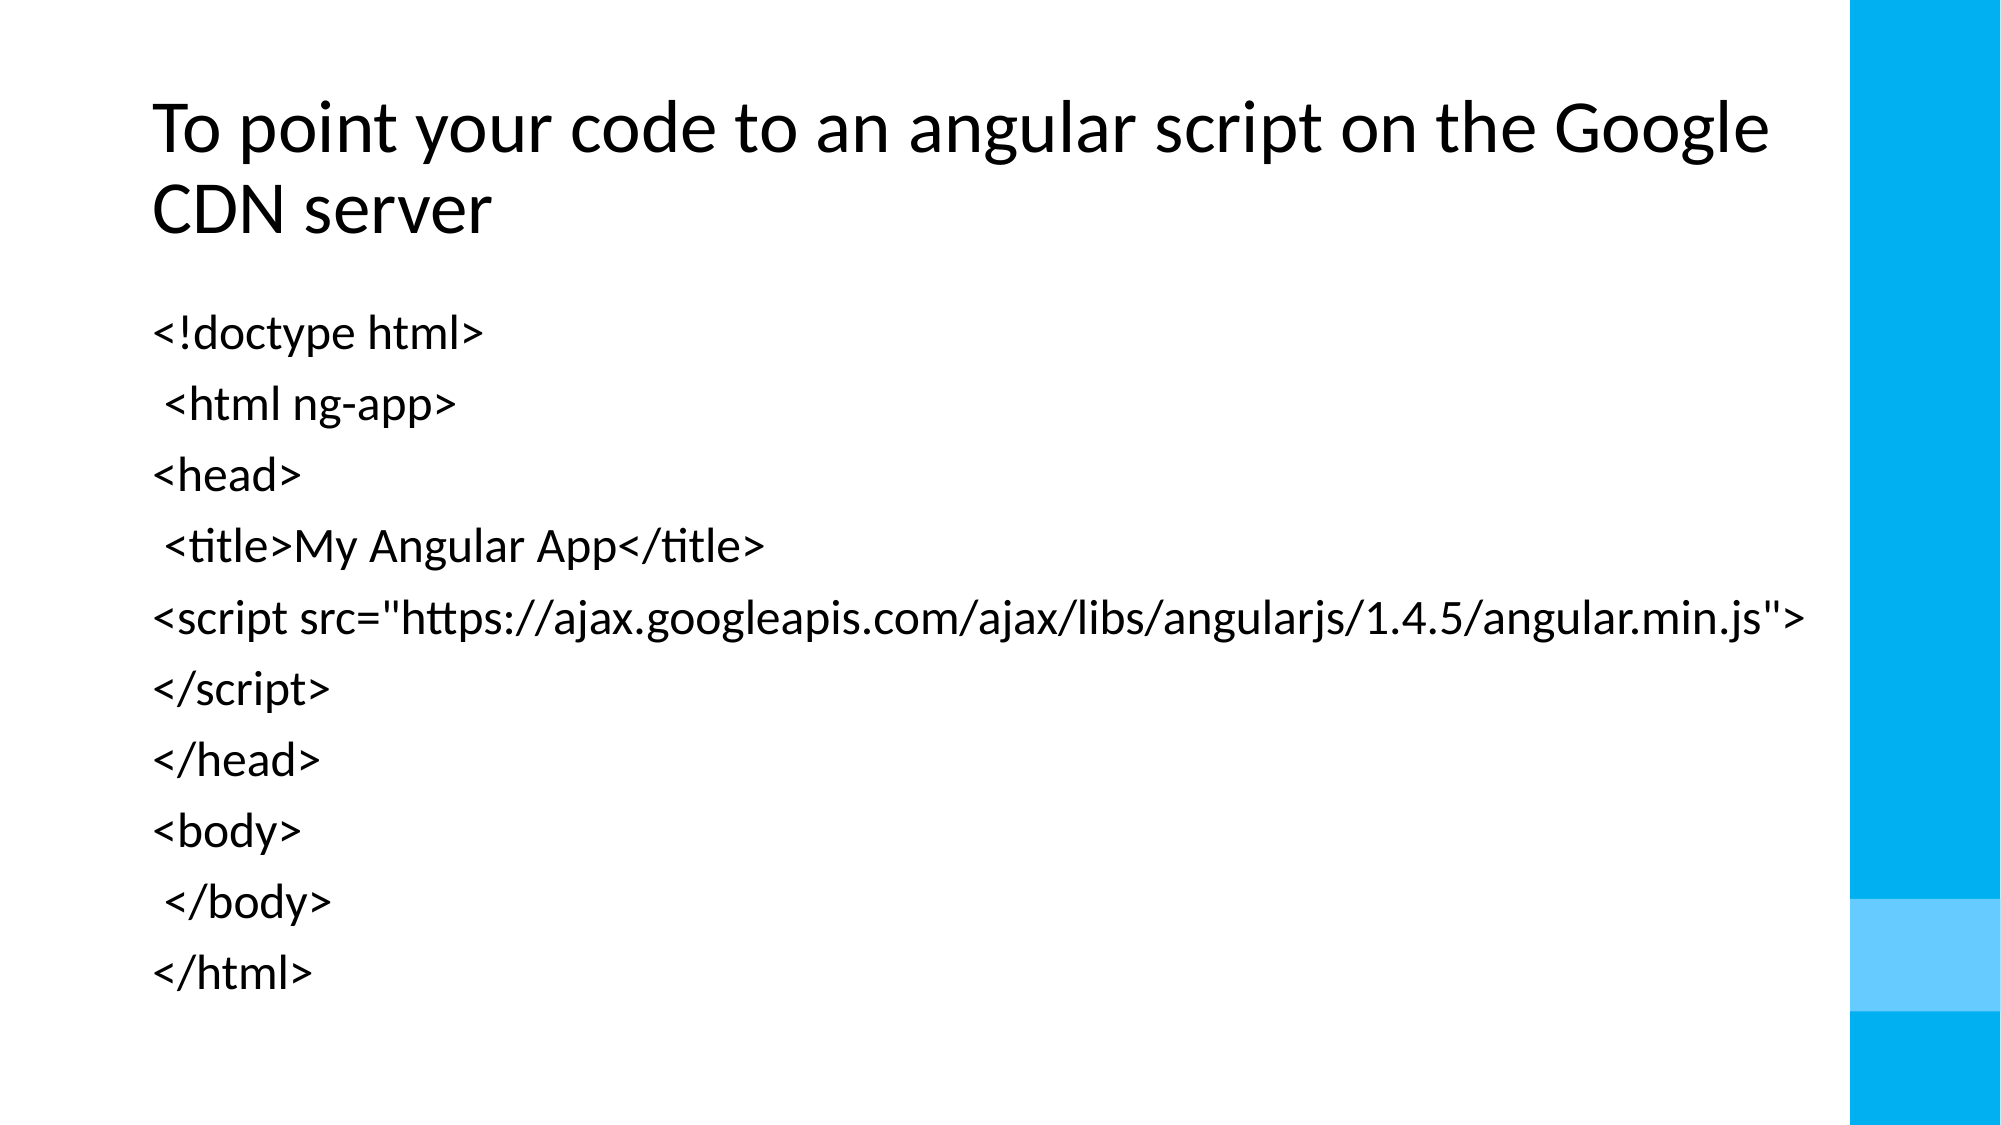

# To point your code to an angular script on the Google CDN server
<!doctype html>
 <html ng-app>
<head>
 <title>My Angular App</title>
<script src="https://ajax.googleapis.com/ajax/libs/angularjs/1.4.5/angular.min.js">
</script>
</head>
<body>
 </body>
</html>